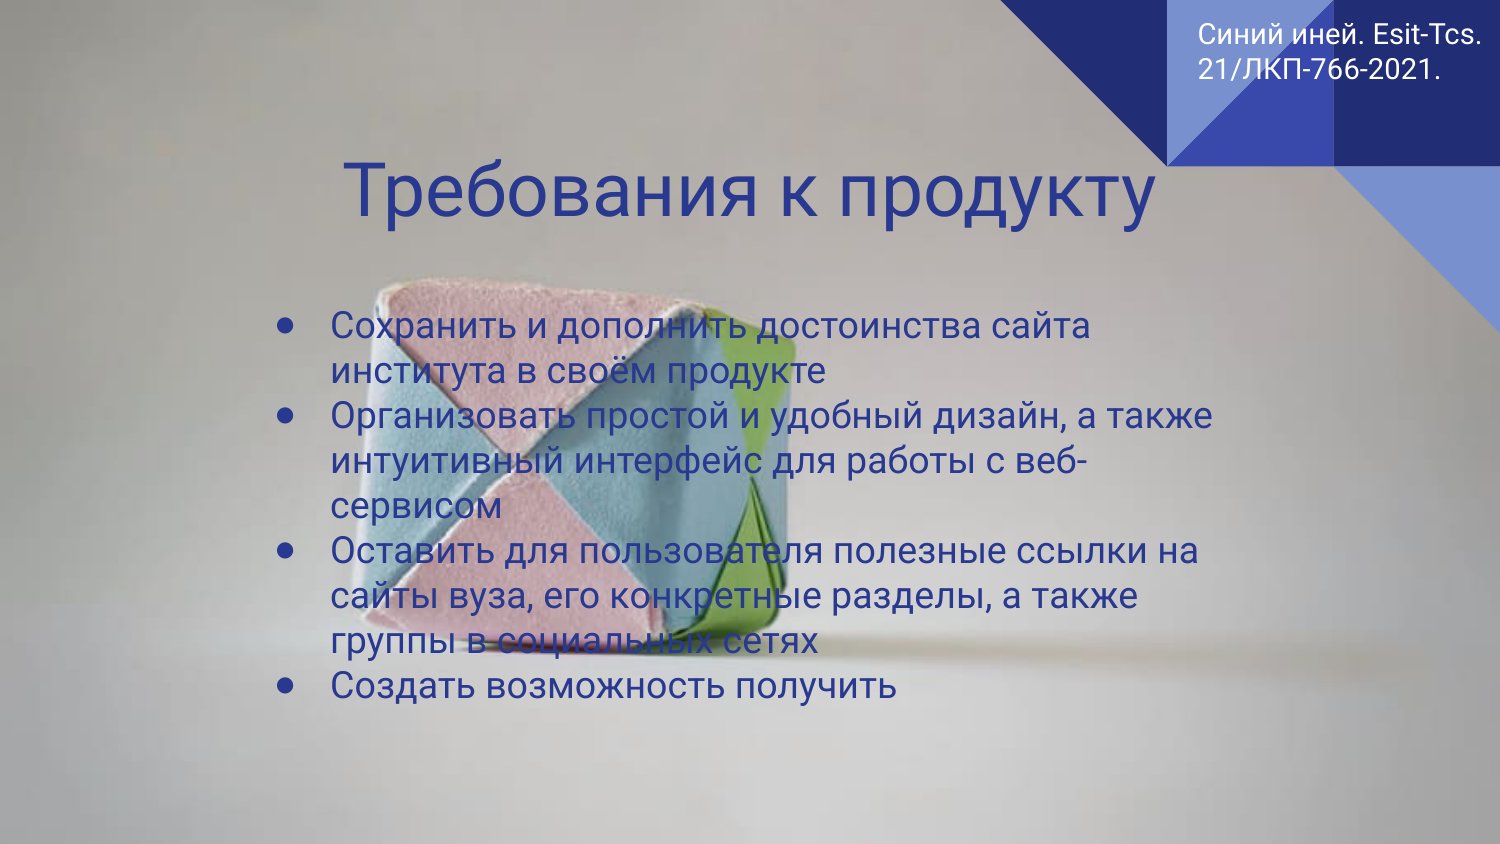

Синий иней. Esit-Tcs.
21/ЛКП-766-2021.

Требования к продукту
Сохранить и дополнить достоинства сайта института в своём продукте
Организовать простой и удобный дизайн, а также интуитивный интерфейс для работы с веб-сервисом
Оставить для пользователя полезные ссылки на сайты вуза, его конкретные разделы, а также группы в социальных сетях
Создать возможность получить